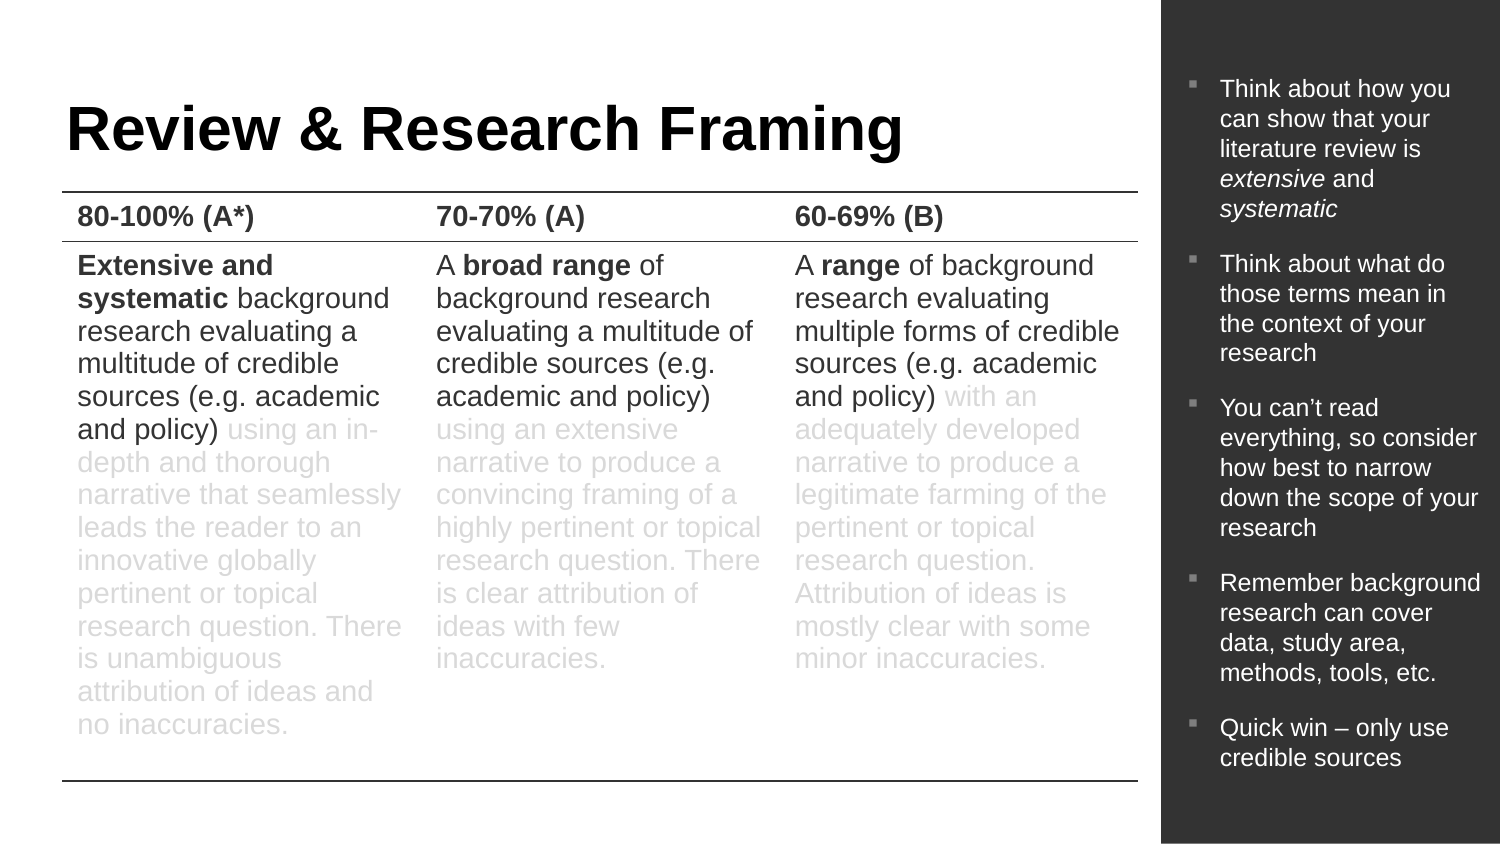

Think about how you can show that your literature review is extensive and systematic
Think about what do those terms mean in the context of your research
You can’t read everything, so consider how best to narrow down the scope of your research
Remember background research can cover data, study area, methods, tools, etc.
Quick win – only use credible sources
# Review & Research Framing
| 80-100% (A\*) | 70-70% (A) | 60-69% (B) |
| --- | --- | --- |
| Extensive and systematic background research evaluating a multitude of credible sources (e.g. academic and policy) using an in- depth and thorough narrative that seamlessly leads the reader to an innovative globally pertinent or topical research question. There is unambiguous attribution of ideas and no inaccuracies. | A broad range of background research evaluating a multitude of credible sources (e.g. academic and policy) using an extensive narrative to produce a convincing framing of a highly pertinent or topical research question. There is clear attribution of ideas with few inaccuracies. | A range of background research evaluating multiple forms of credible sources (e.g. academic and policy) with an adequately developed narrative to produce a legitimate farming of the pertinent or topical research question. Attribution of ideas is mostly clear with some minor inaccuracies. |